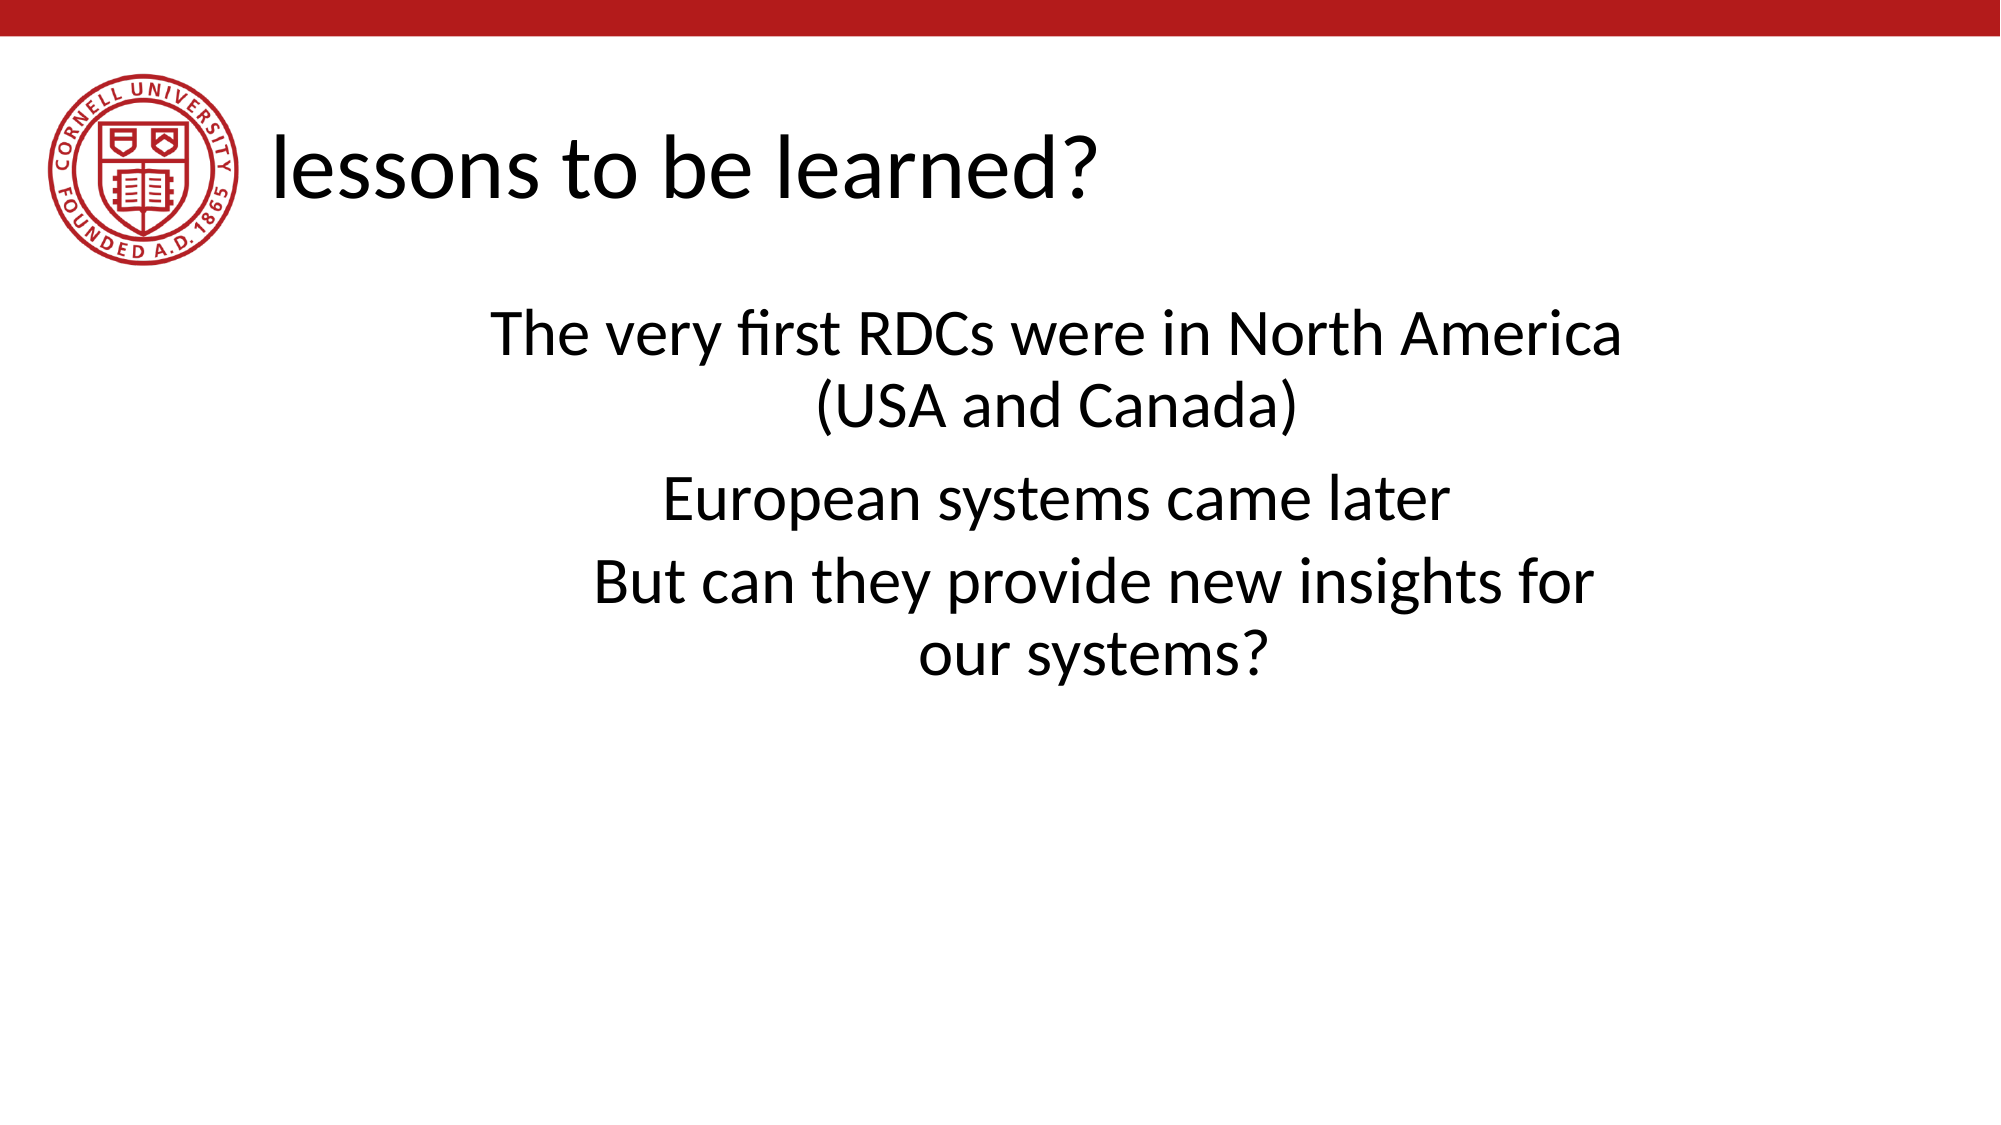

# lessons to be learned?
The very first RDCs were in North America (USA and Canada)
European systems came later
But can they provide new insights for our systems?